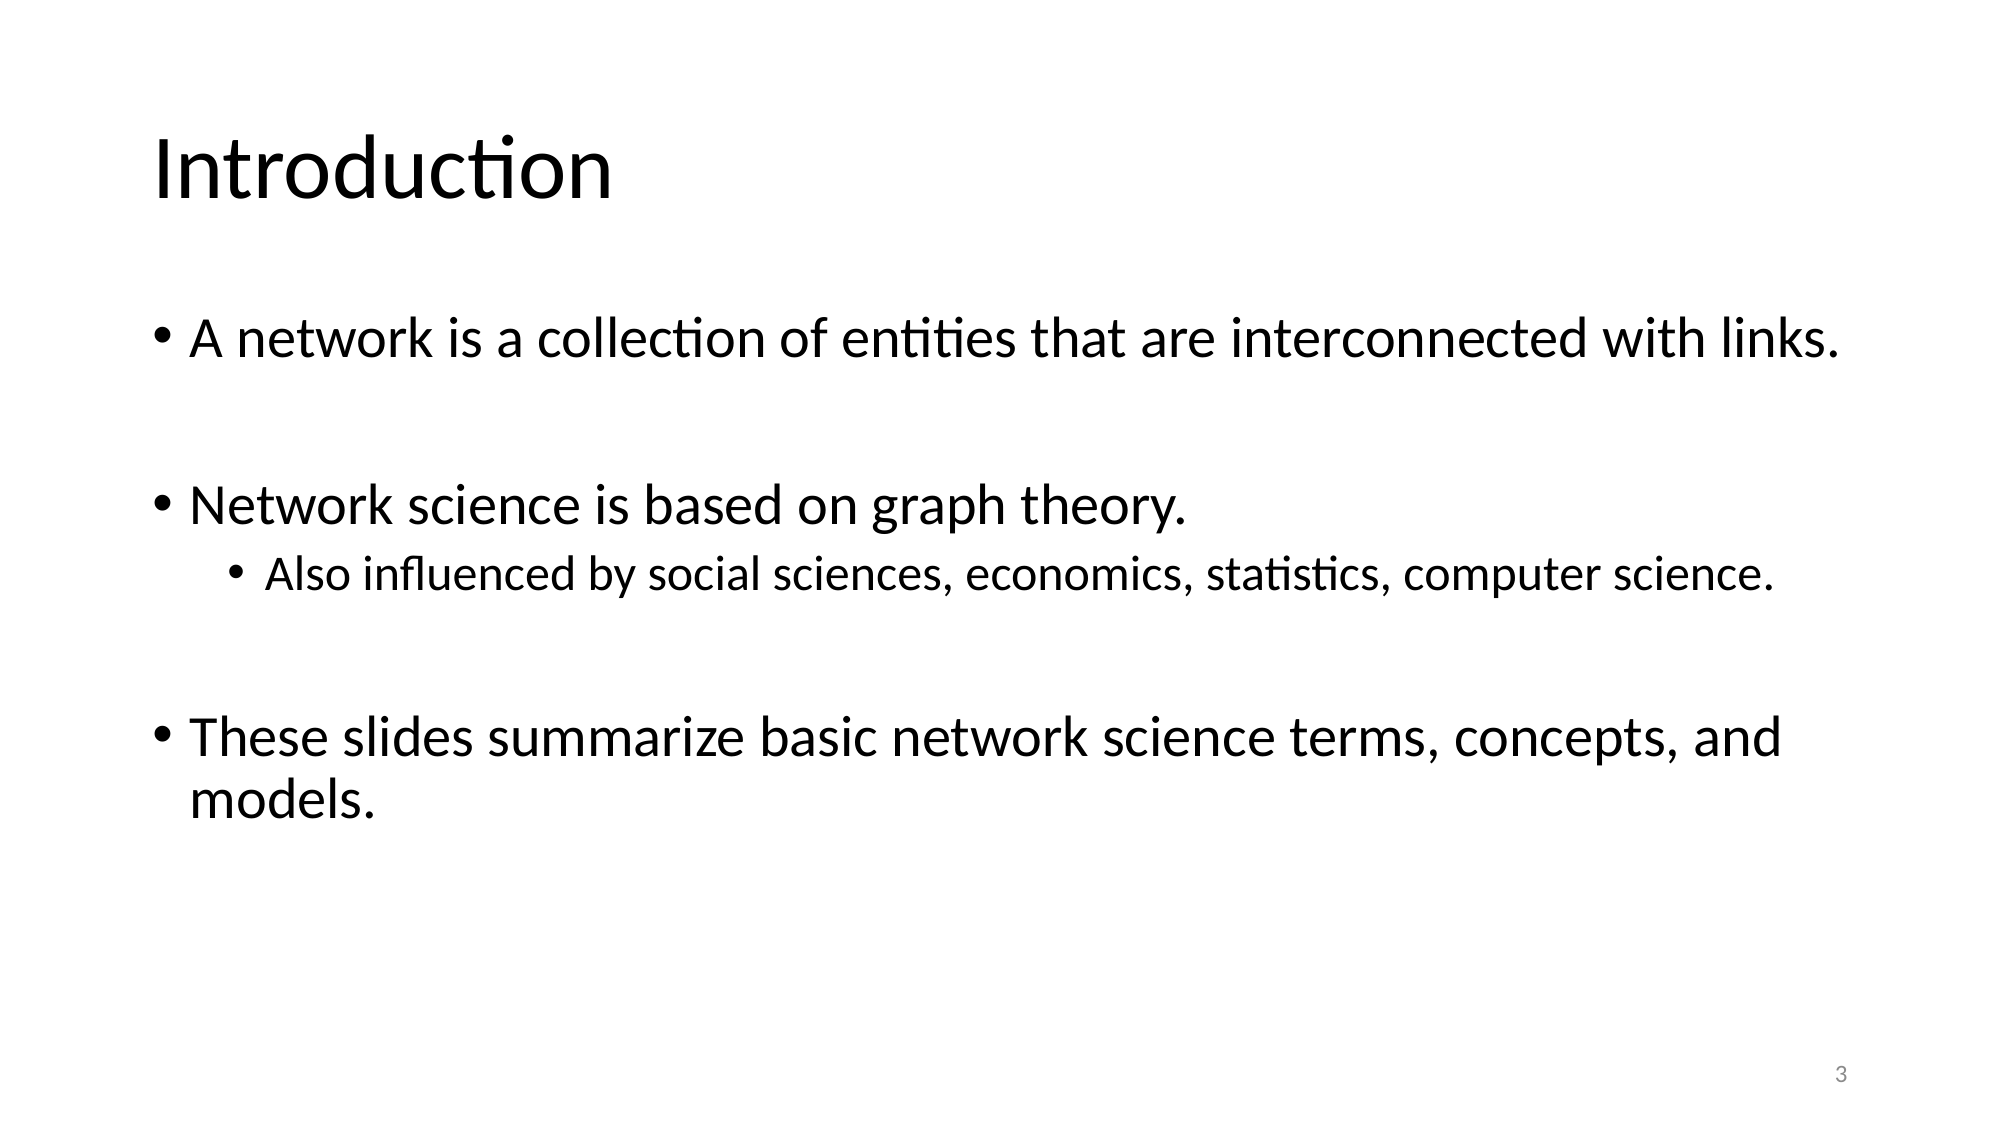

# Introduction
A network is a collection of entities that are interconnected with links.

Network science is based on graph theory.
Also influenced by social sciences, economics, statistics, computer science.

These slides summarize basic network science terms, concepts, and models.
3